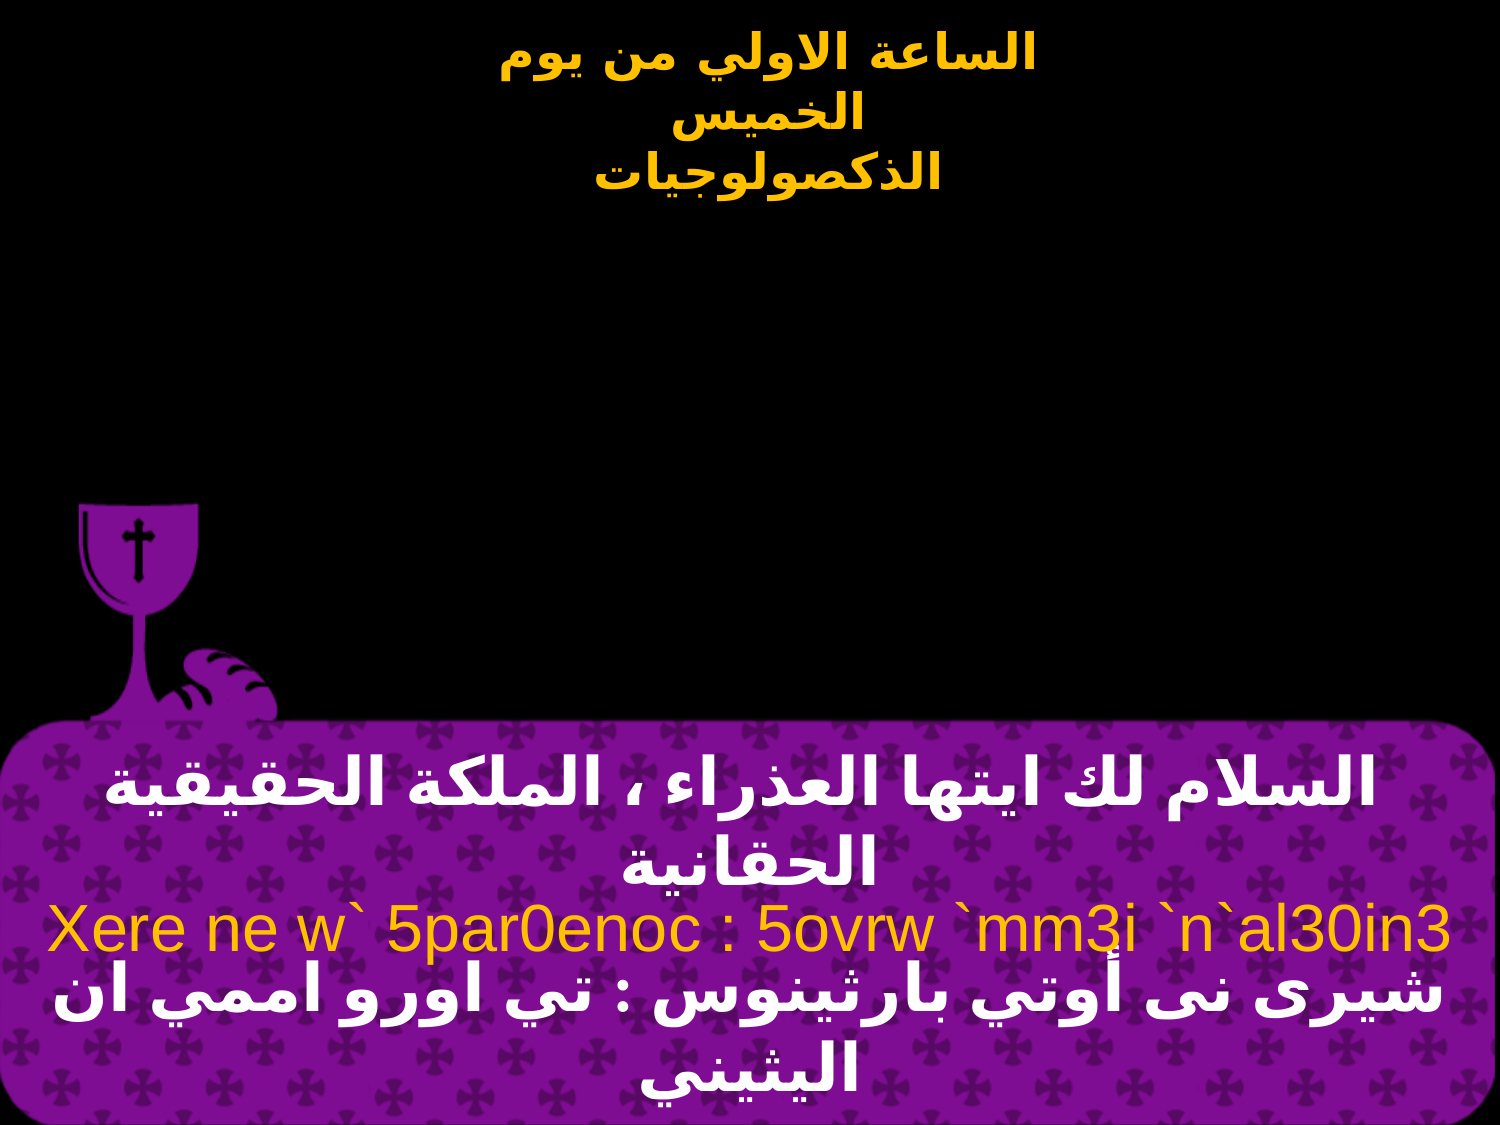

# السلام لك ايتها العذراء ، الملكة الحقيقية الحقانية
Xere ne w` 5par0enoc : 5ovrw `mm3i `n`al30in3
شيرى نى أوتي بارثينوس : تي اورو اممي ان اليثيني